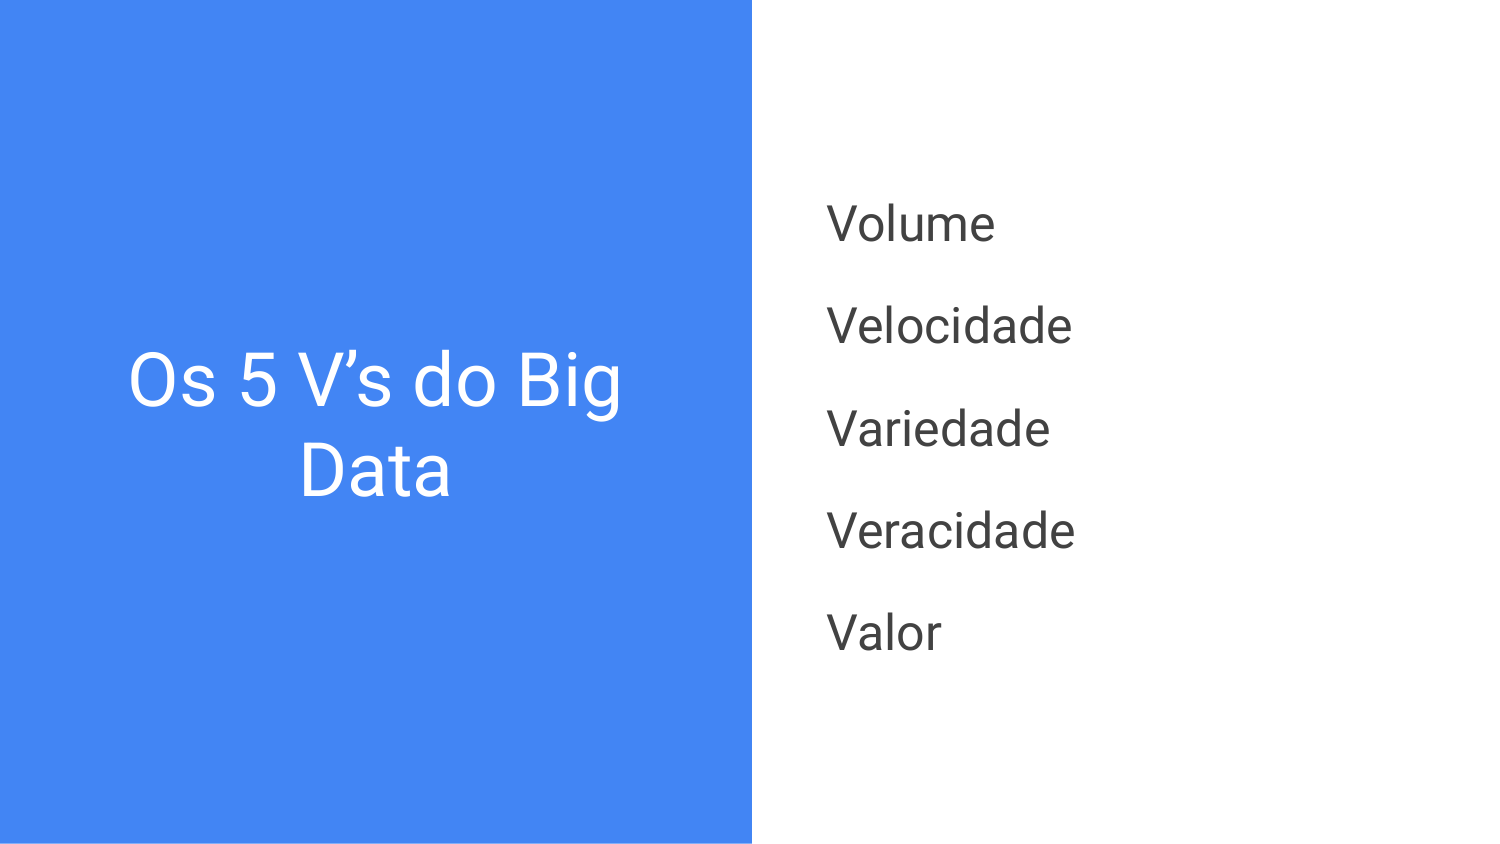

# Os 5 V’s do Big Data
Volume
Velocidade
Variedade
Veracidade
Valor